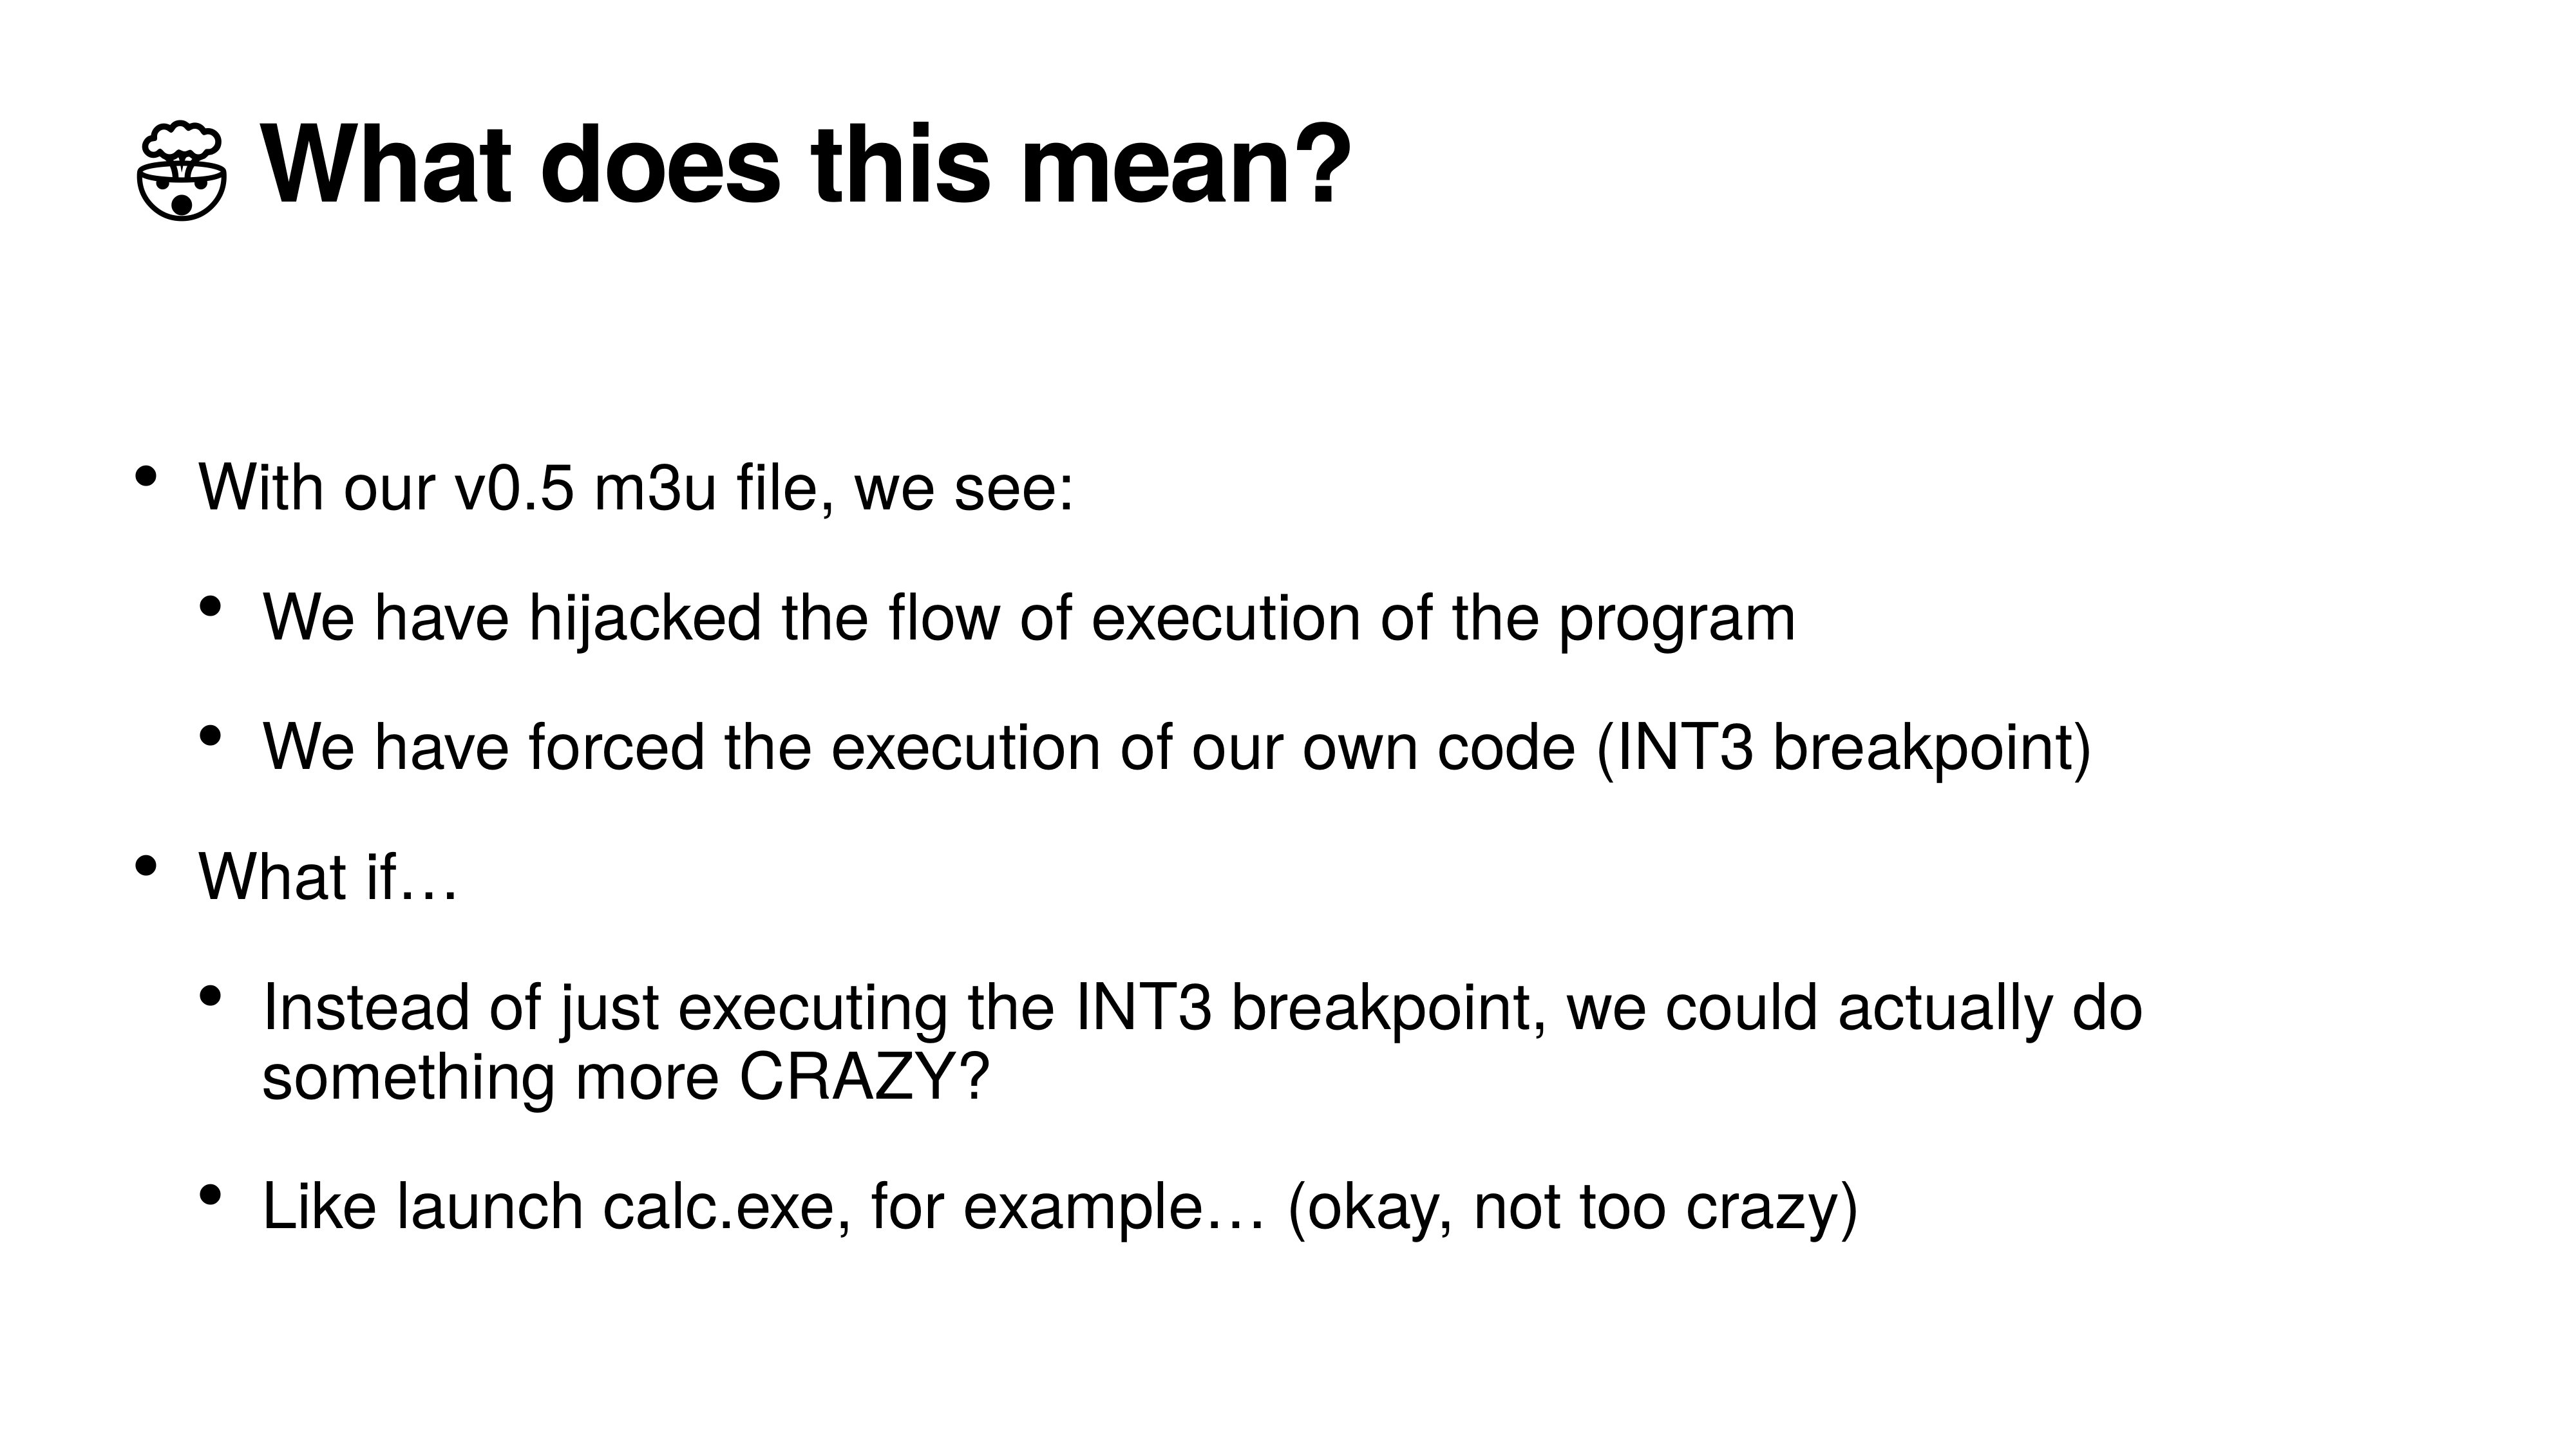

# 🤯 What does this mean?

With our v0.5 m3u file, we see:
We have hijacked the flow of execution of the program
We have forced the execution of our own code (INT3 breakpoint)
What if…
Instead of just executing the INT3 breakpoint, we could actually do something more CRAZY?
Like launch calc.exe, for example… (okay, not too crazy)